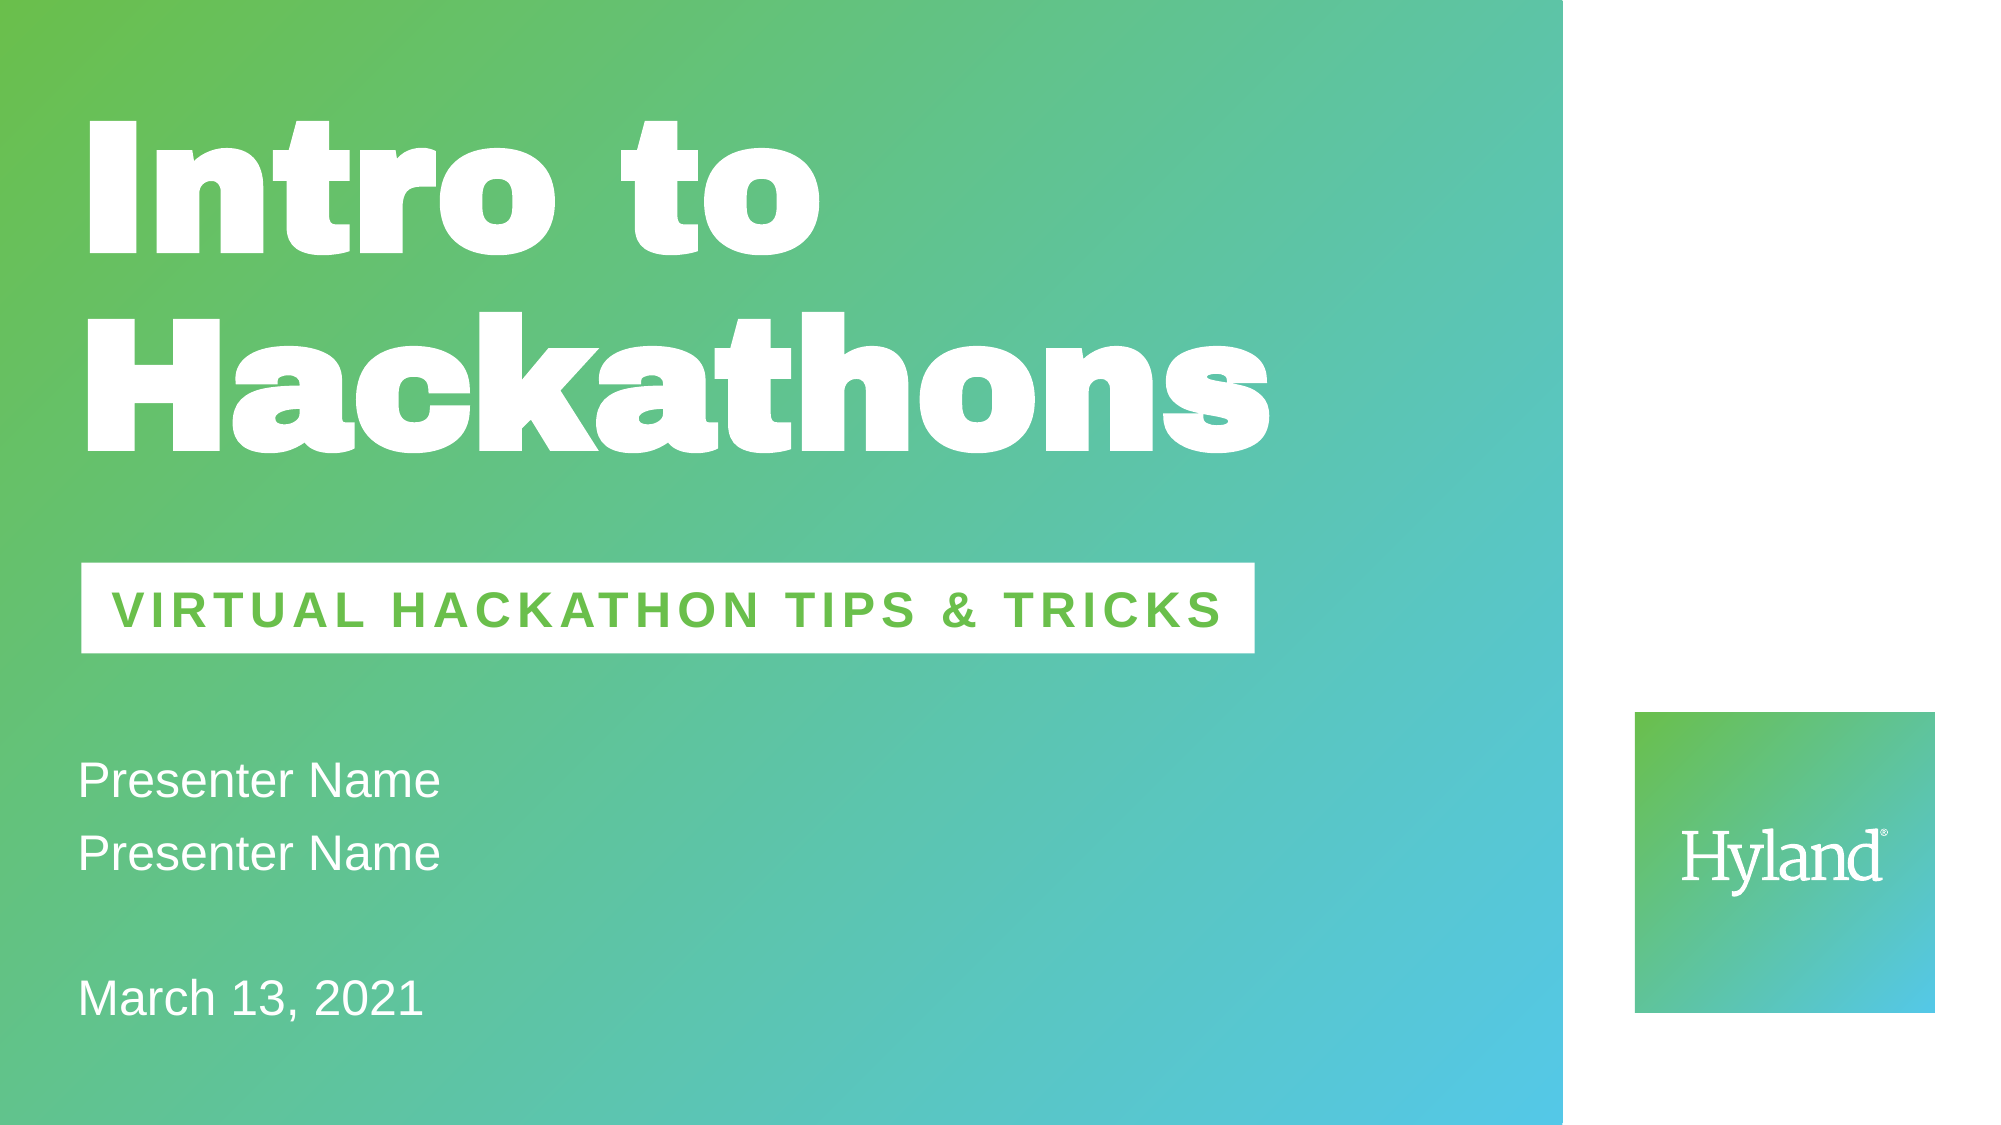

# Intro to Hackathons
Virtual hackathon tips & tricks
Presenter Name
Presenter Name
March 13, 2021